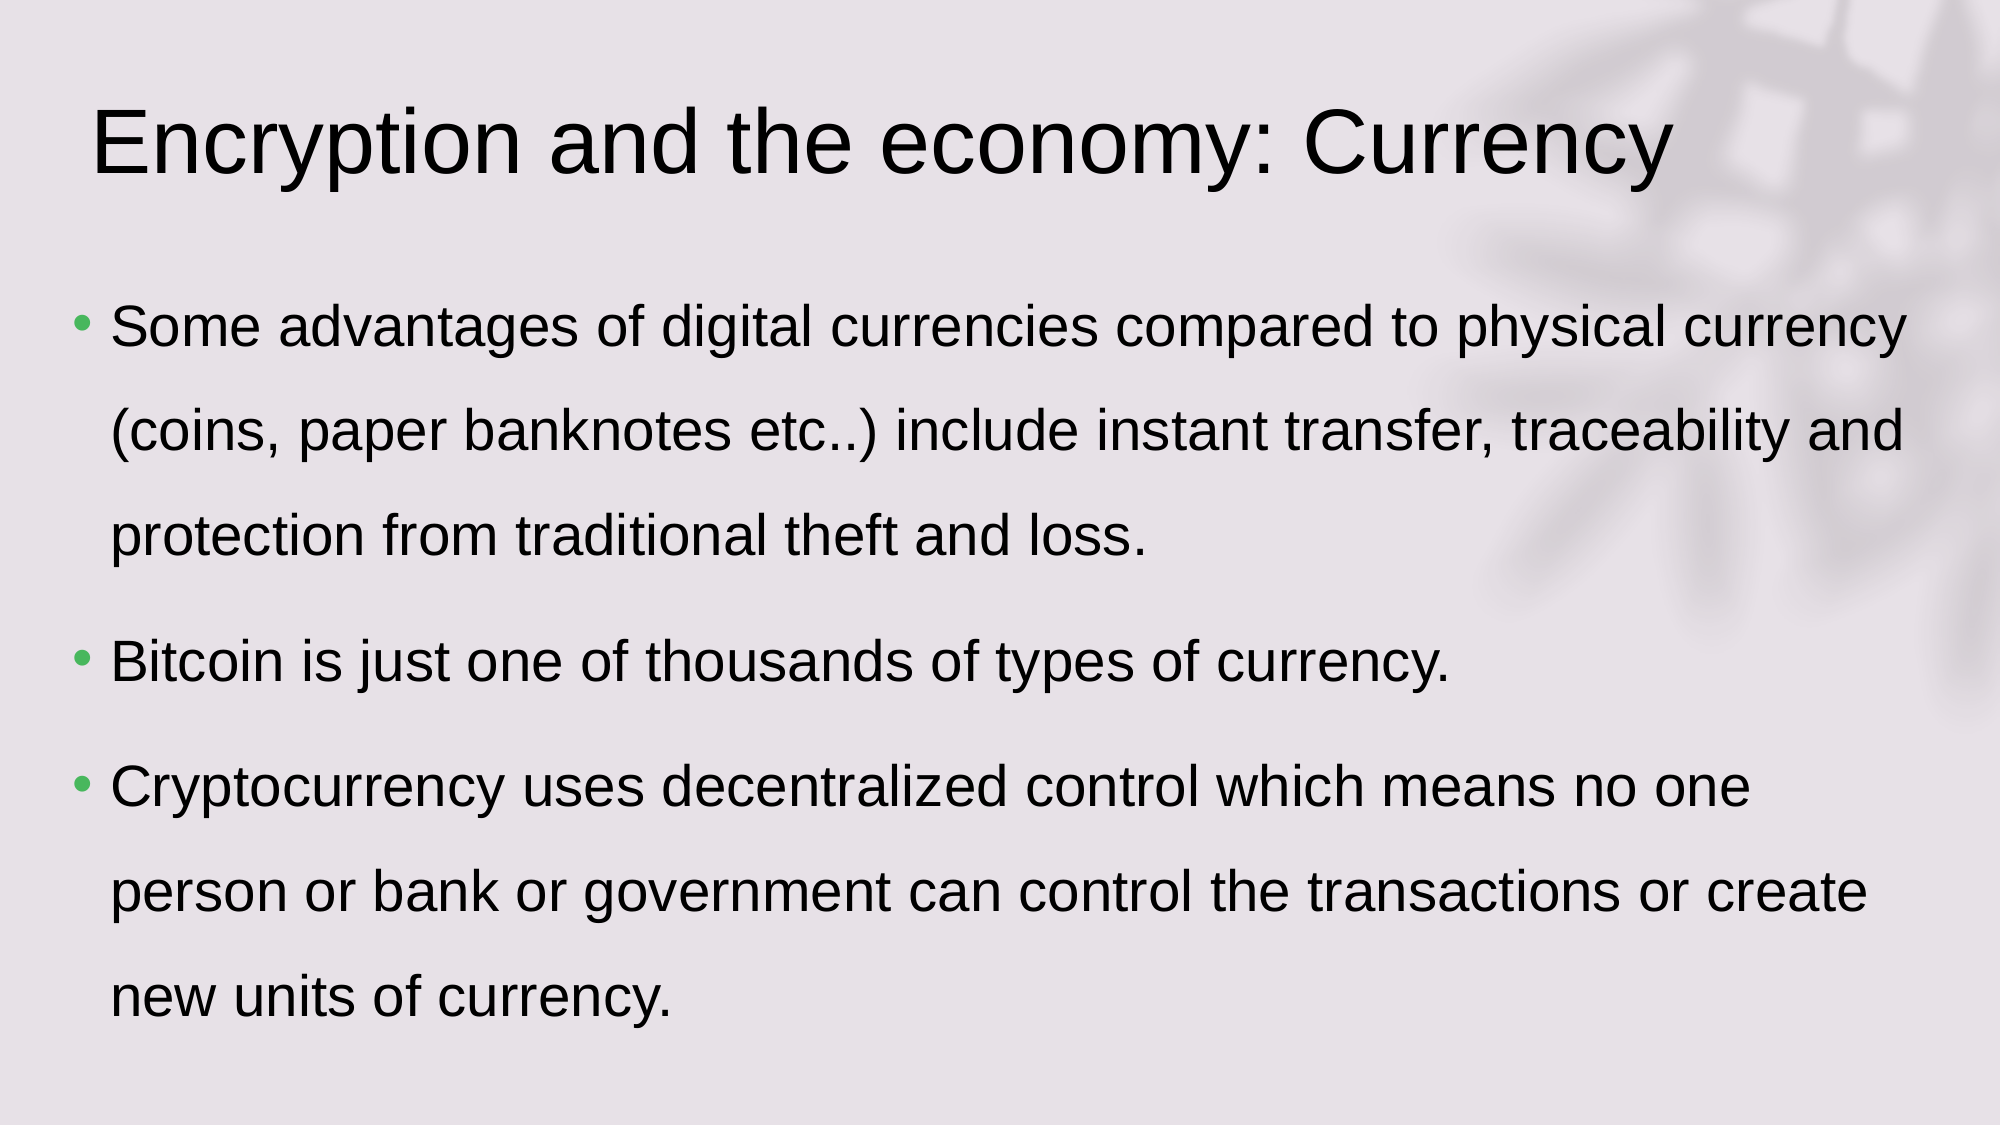

# Encryption and the economy: Currency
Some advantages of digital currencies compared to physical currency (coins, paper banknotes etc..) include instant transfer, traceability and protection from traditional theft and loss.
Bitcoin is just one of thousands of types of currency.
Cryptocurrency uses decentralized control which means no one person or bank or government can control the transactions or create new units of currency.